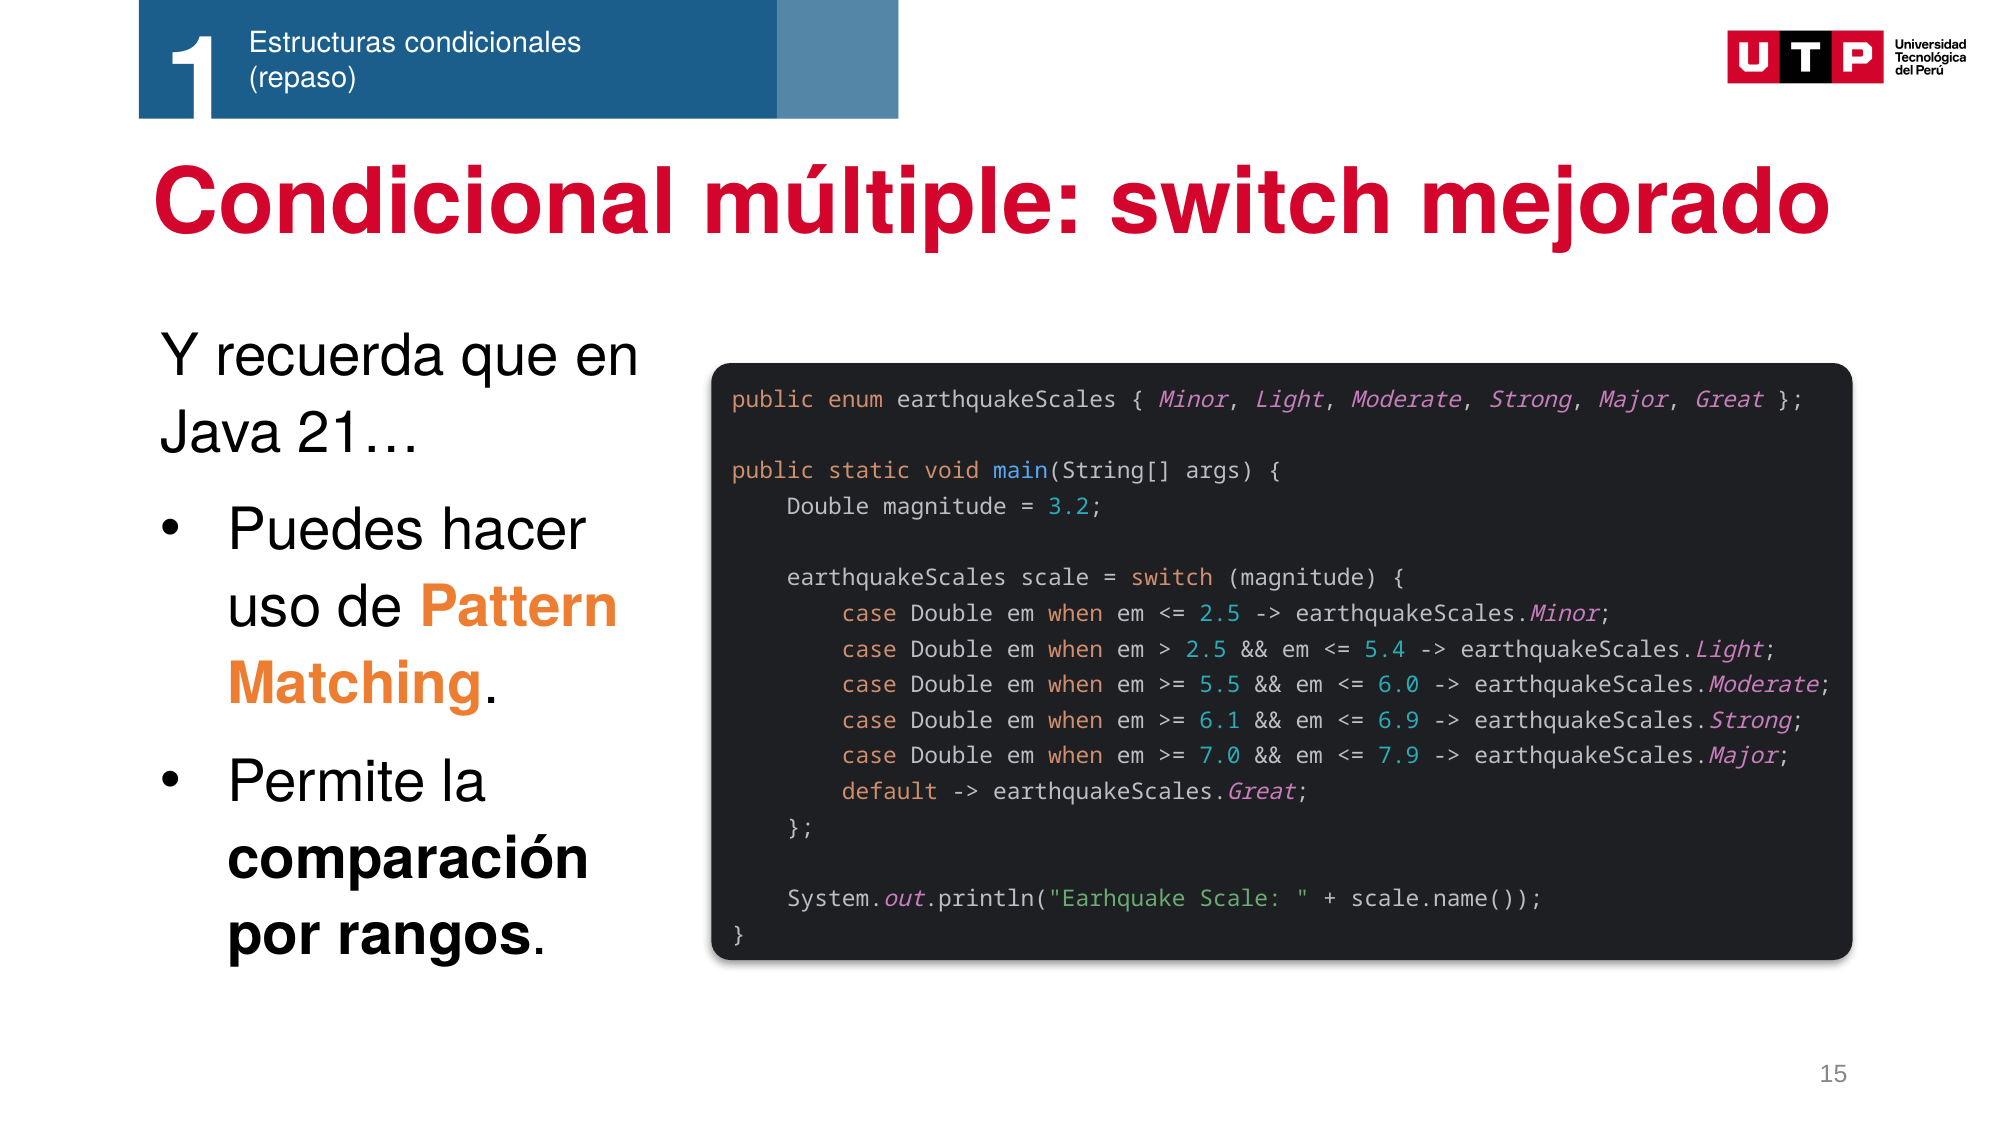

1

Estructuras condicionales
(repaso)
# Condicional múltiple: switch mejorado
Y recuerda que en Java 21…
Puedes hacer uso de Pattern Matching.
Permite la comparación por rangos.
public enum earthquakeScales { Minor, Light, Moderate, Strong, Major, Great };
public static void main(String[] args) {
    Double magnitude = 3.2;
    earthquakeScales scale = switch (magnitude) {
        case Double em when em <= 2.5 -> earthquakeScales.Minor;
        case Double em when em > 2.5 && em <= 5.4 -> earthquakeScales.Light;
        case Double em when em >= 5.5 && em <= 6.0 -> earthquakeScales.Moderate;
        case Double em when em >= 6.1 && em <= 6.9 -> earthquakeScales.Strong;
        case Double em when em >= 7.0 && em <= 7.9 -> earthquakeScales.Major;
        default -> earthquakeScales.Great;
    };
    System.out.println("Earhquake Scale: " + scale.name());
}
15